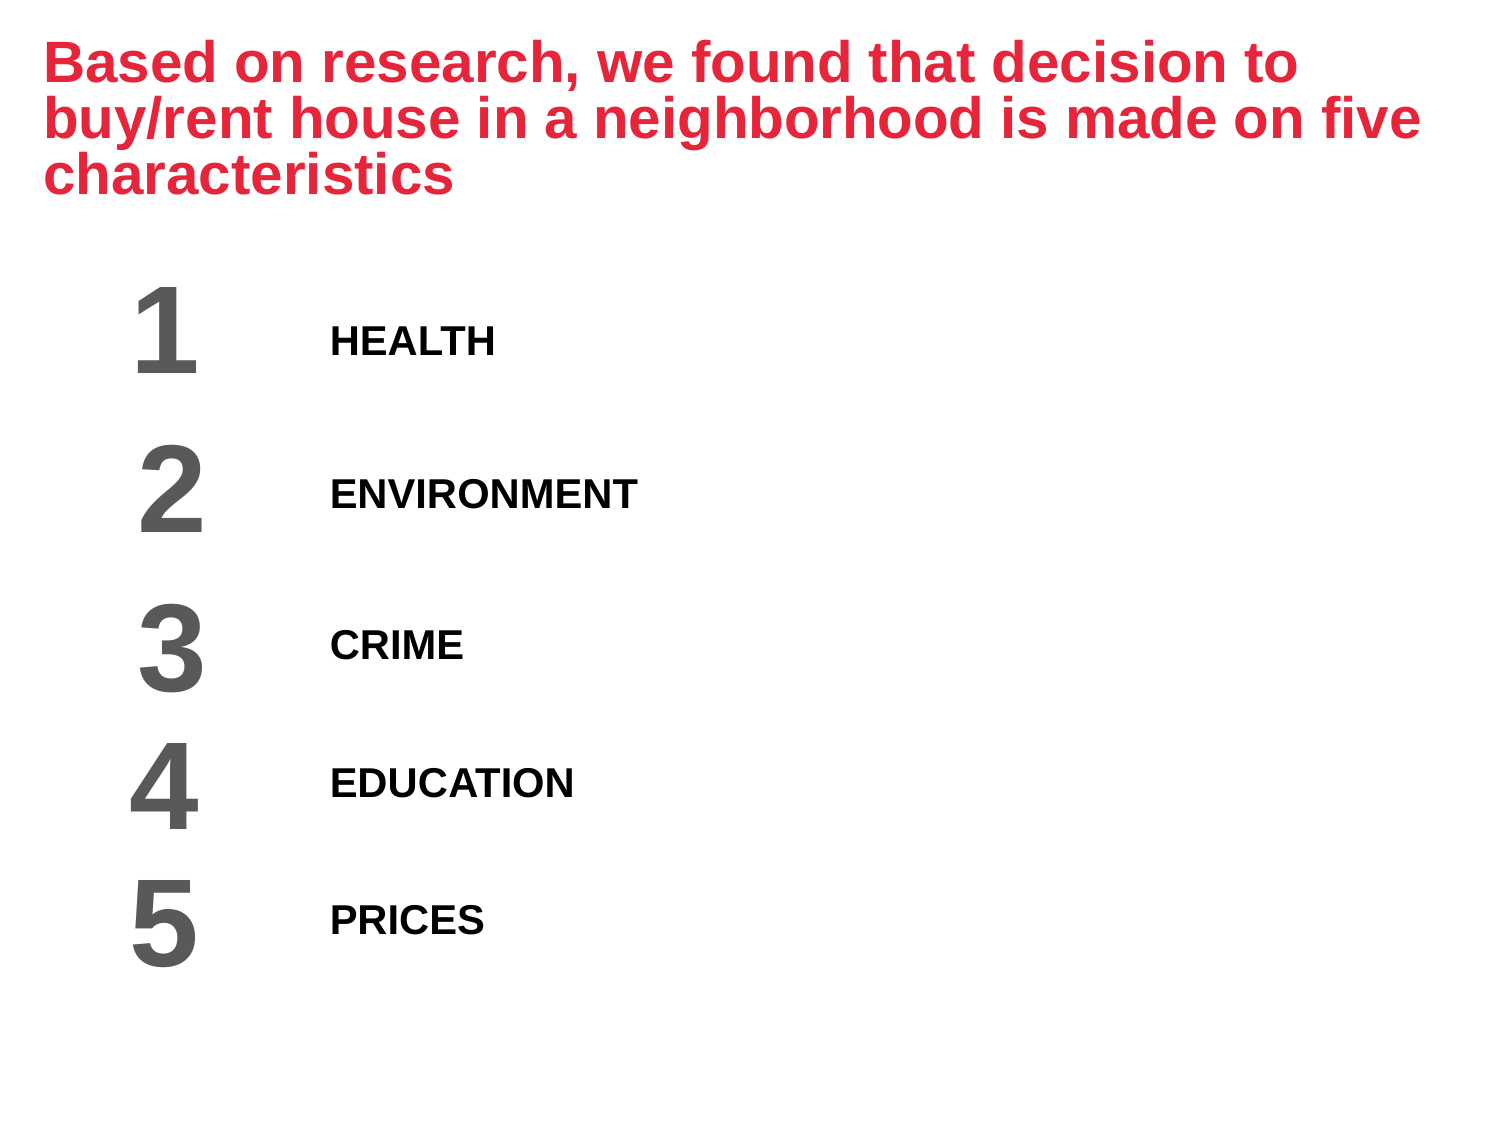

Based on research, we found that decision to buy/rent house in a neighborhood is made on five characteristics
1
HEALTH
2
ENVIRONMENT
3
CRIME
4
EDUCATION
5
PRICES